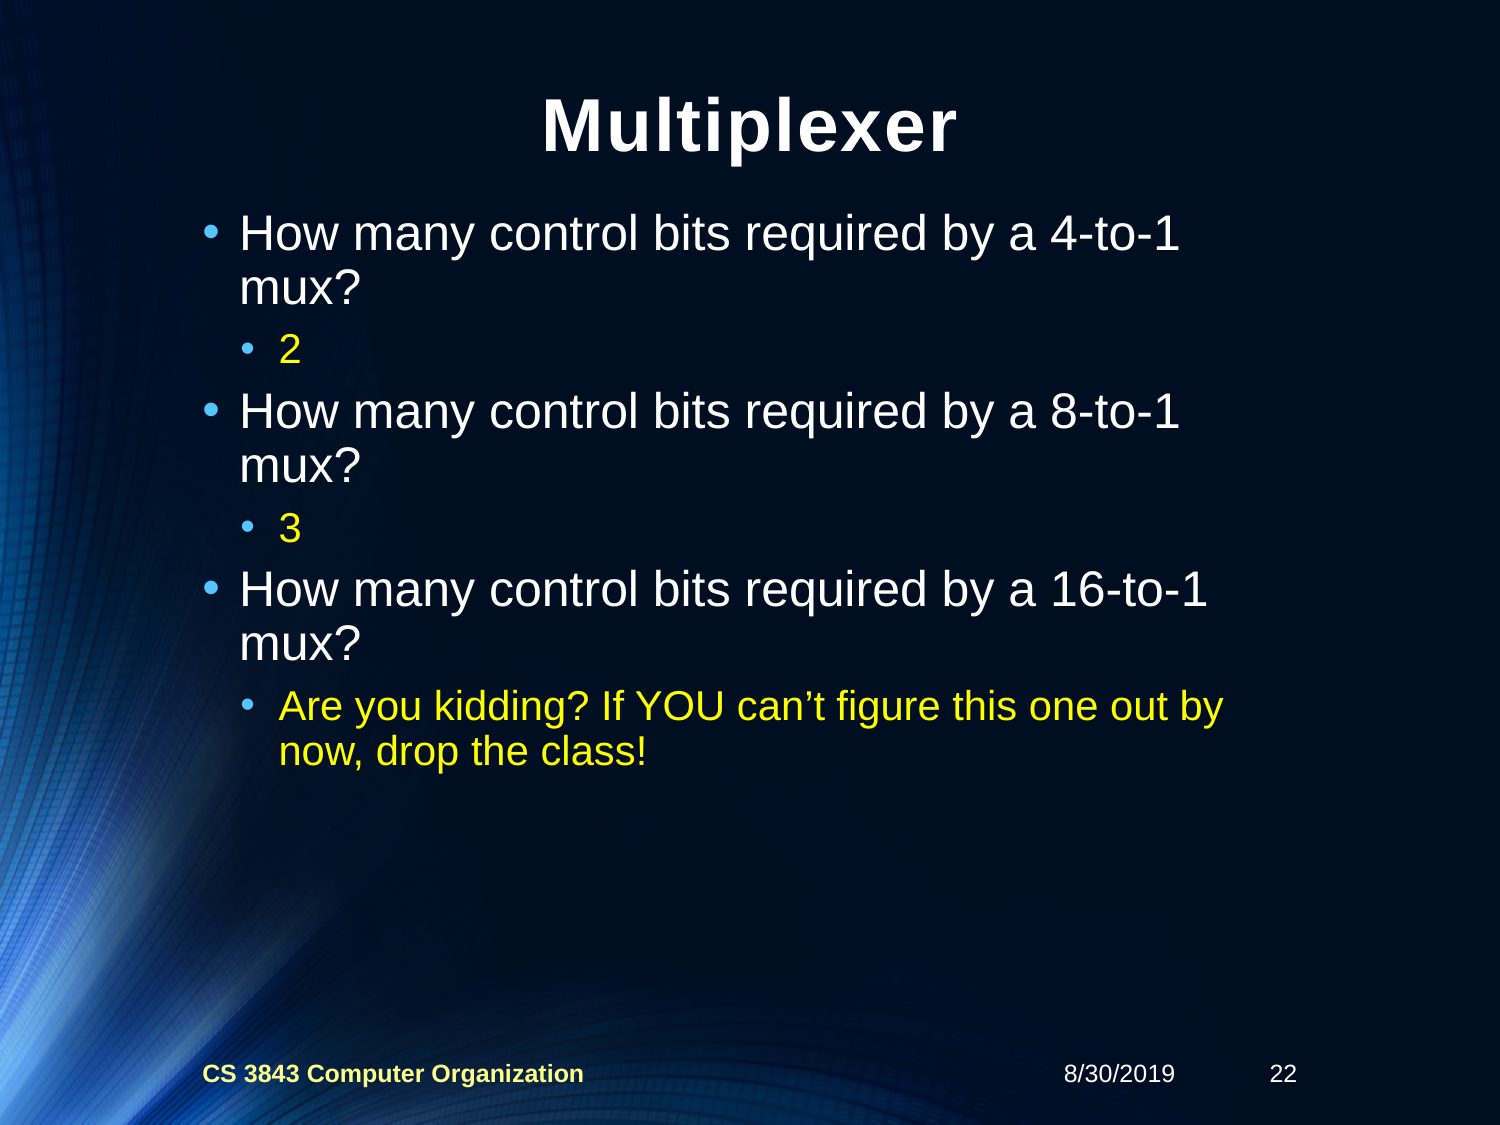

# Multiplexer
How many control bits required by a 4-to-1 mux?
2
How many control bits required by a 8-to-1 mux?
3
How many control bits required by a 16-to-1 mux?
Are you kidding? If YOU can’t figure this one out by now, drop the class!

CS 3843 Computer Organization
8/30/2019
22